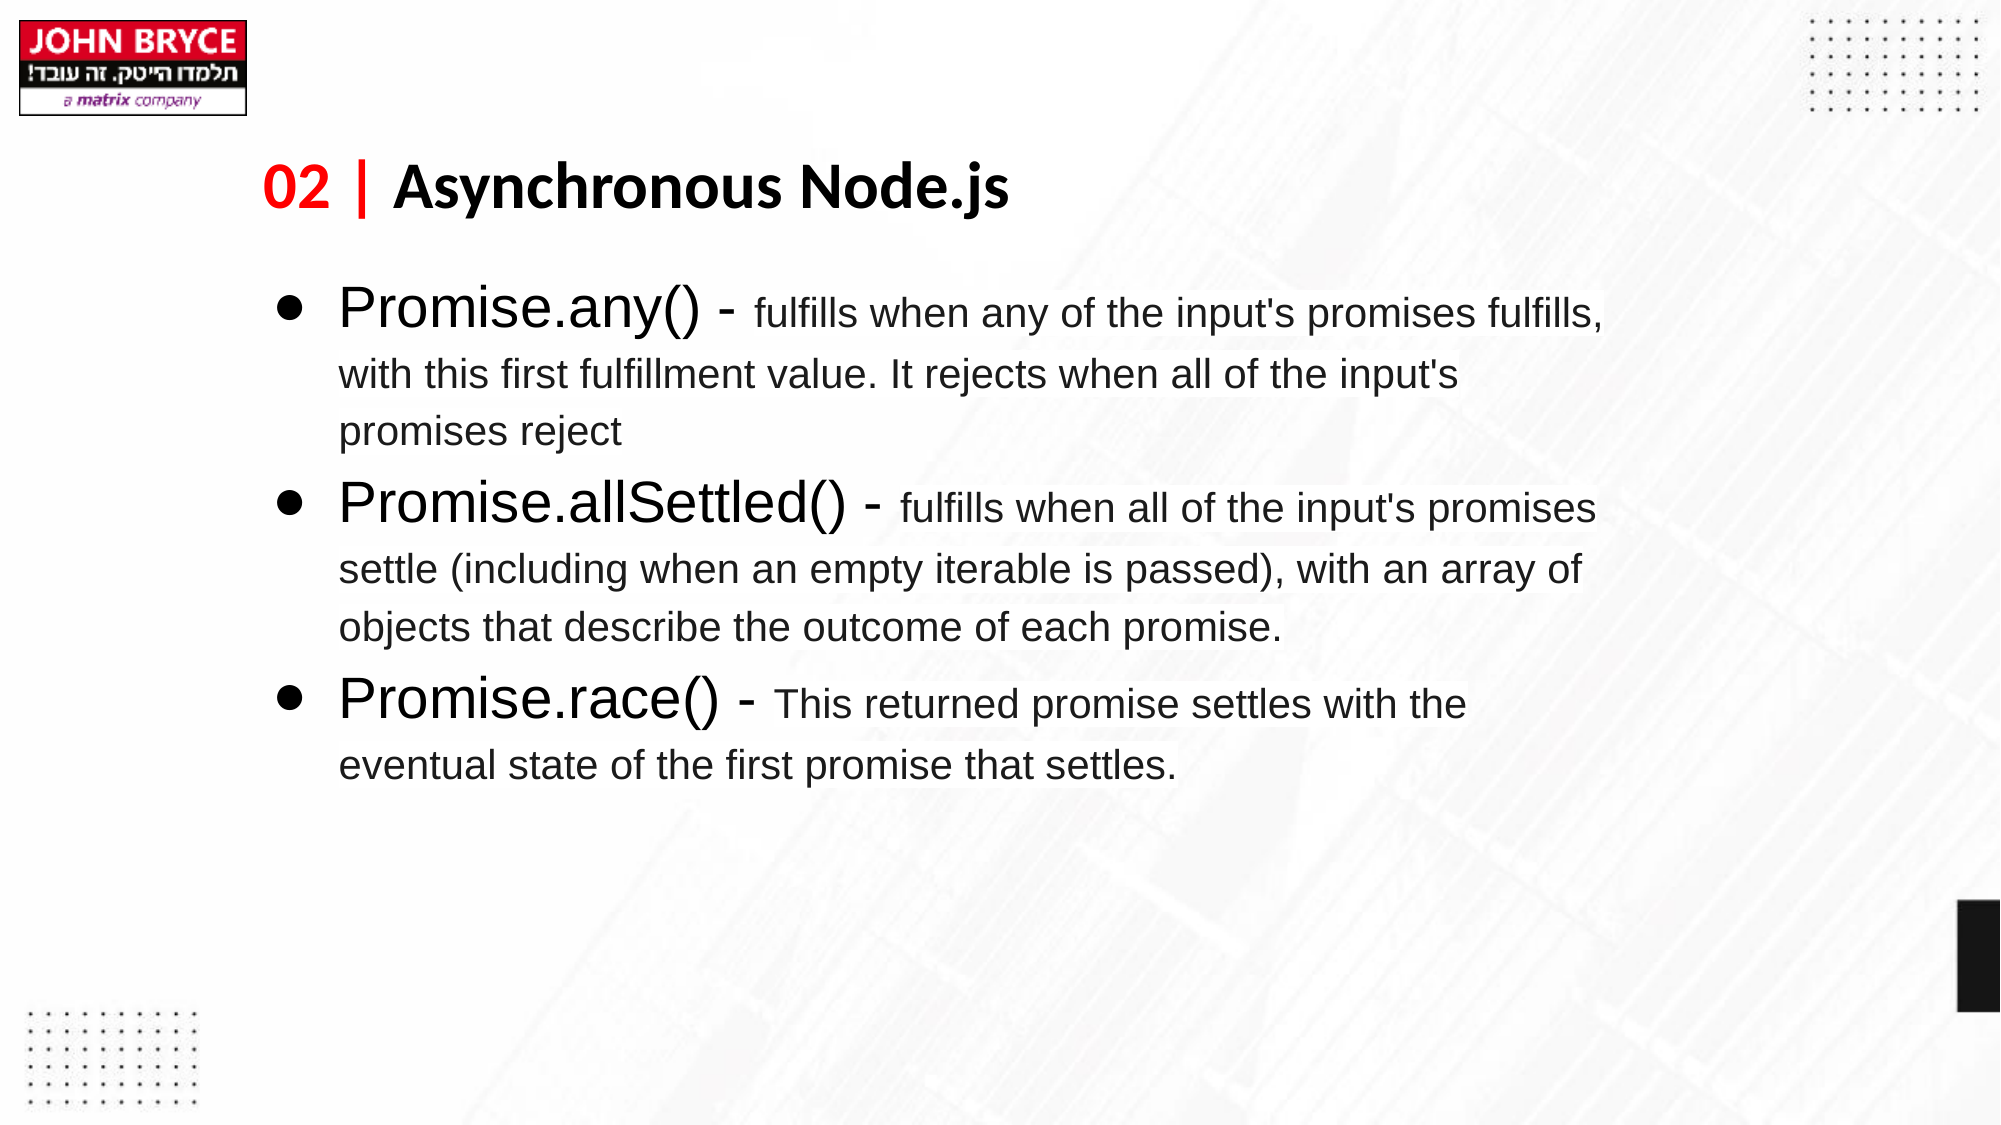

# 02 | Asynchronous Node.js

Promise.any() - fulfills when any of the input's promises fulfills, with this first fulfillment value. It rejects when all of the input's promises reject
Promise.allSettled() - fulfills when all of the input's promises settle (including when an empty iterable is passed), with an array of objects that describe the outcome of each promise.
Promise.race() - This returned promise settles with the eventual state of the first promise that settles.